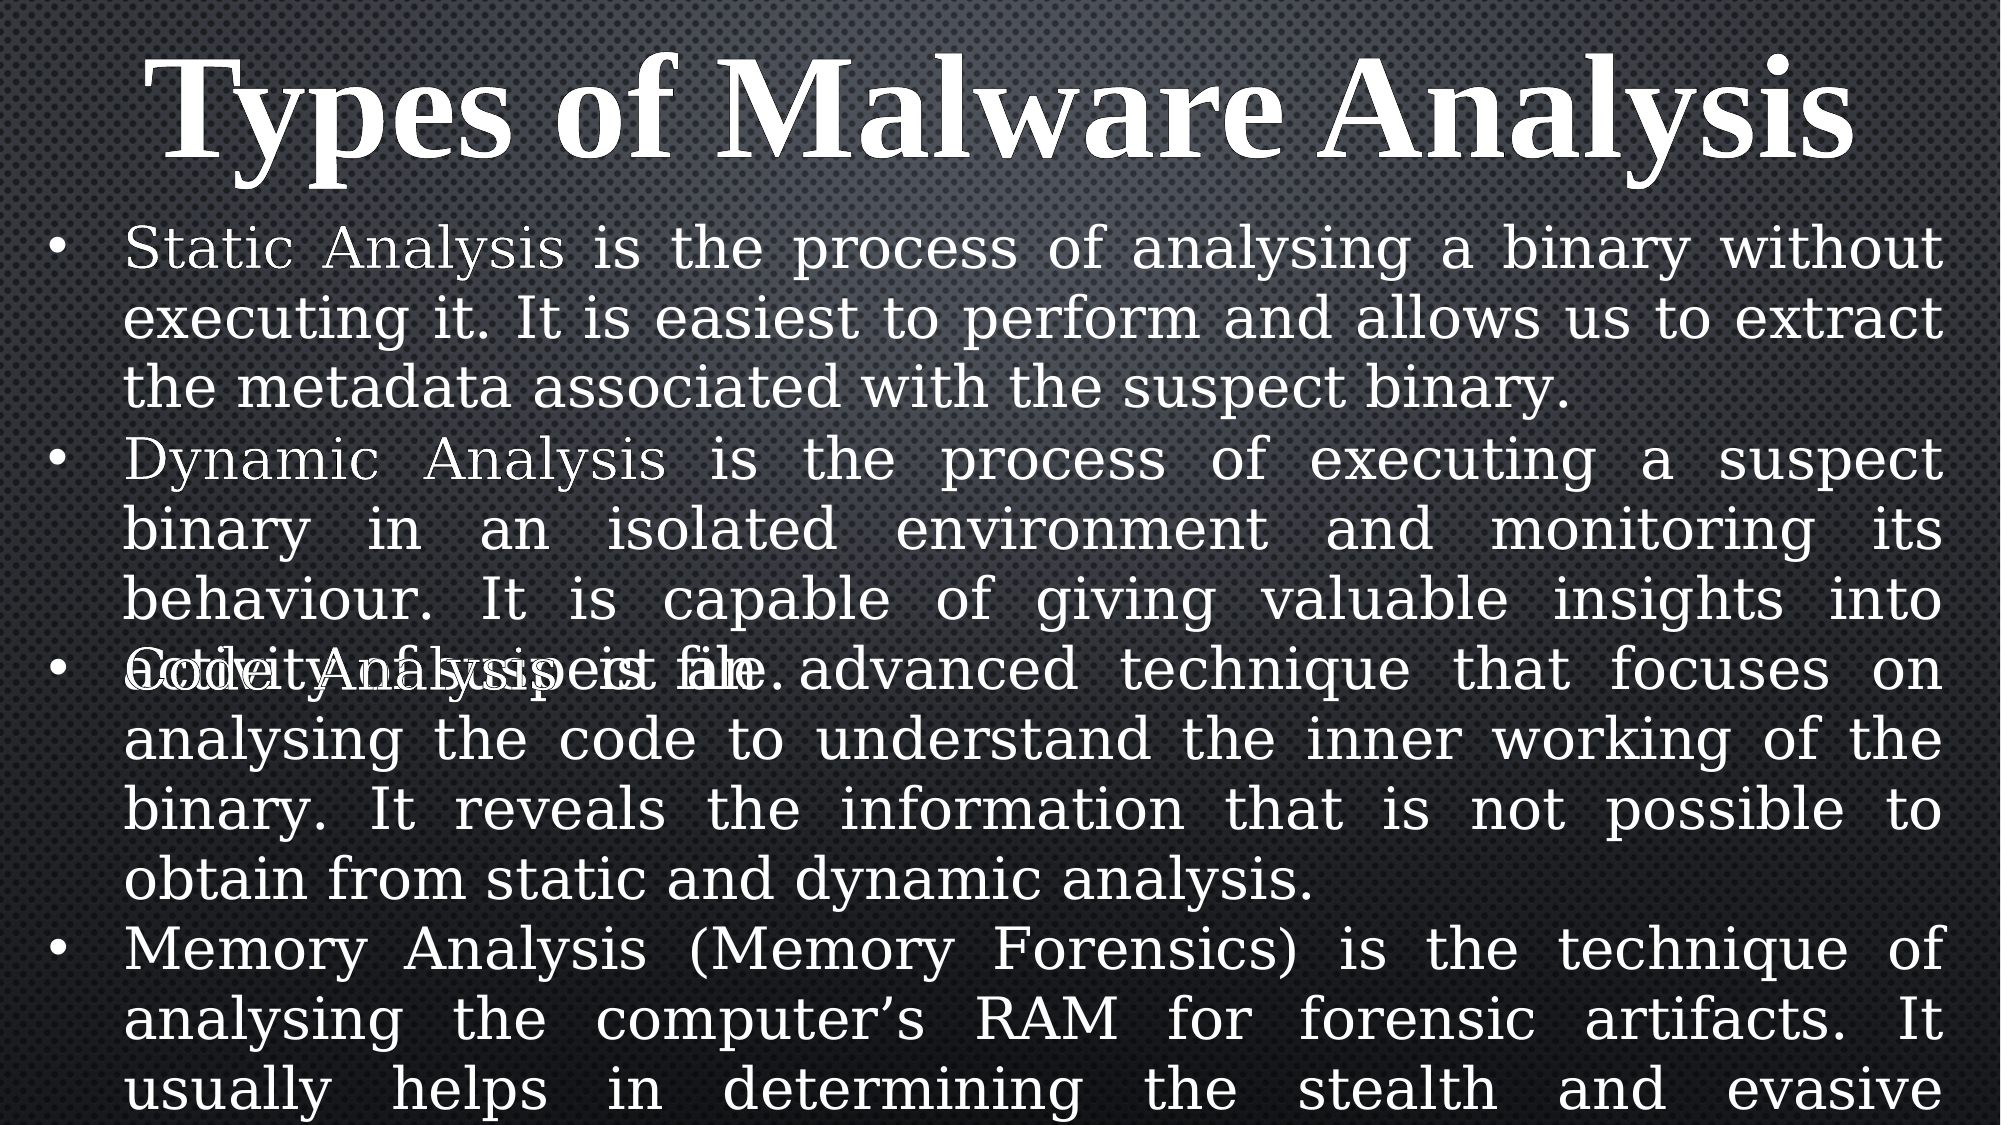

Types of Malware Analysis
Static Analysis is the process of analysing a binary without executing it. It is easiest to perform and allows us to extract the metadata associated with the suspect binary.
Dynamic Analysis is the process of executing a suspect binary in an isolated environment and monitoring its behaviour. It is capable of giving valuable insights into activity of suspect file.
Code Analysis is an advanced technique that focuses on analysing the code to understand the inner working of the binary. It reveals the information that is not possible to obtain from static and dynamic analysis.
Memory Analysis (Memory Forensics) is the technique of analysing the computer’s RAM for forensic artifacts. It usually helps in determining the stealth and evasive capabilities of the malware.